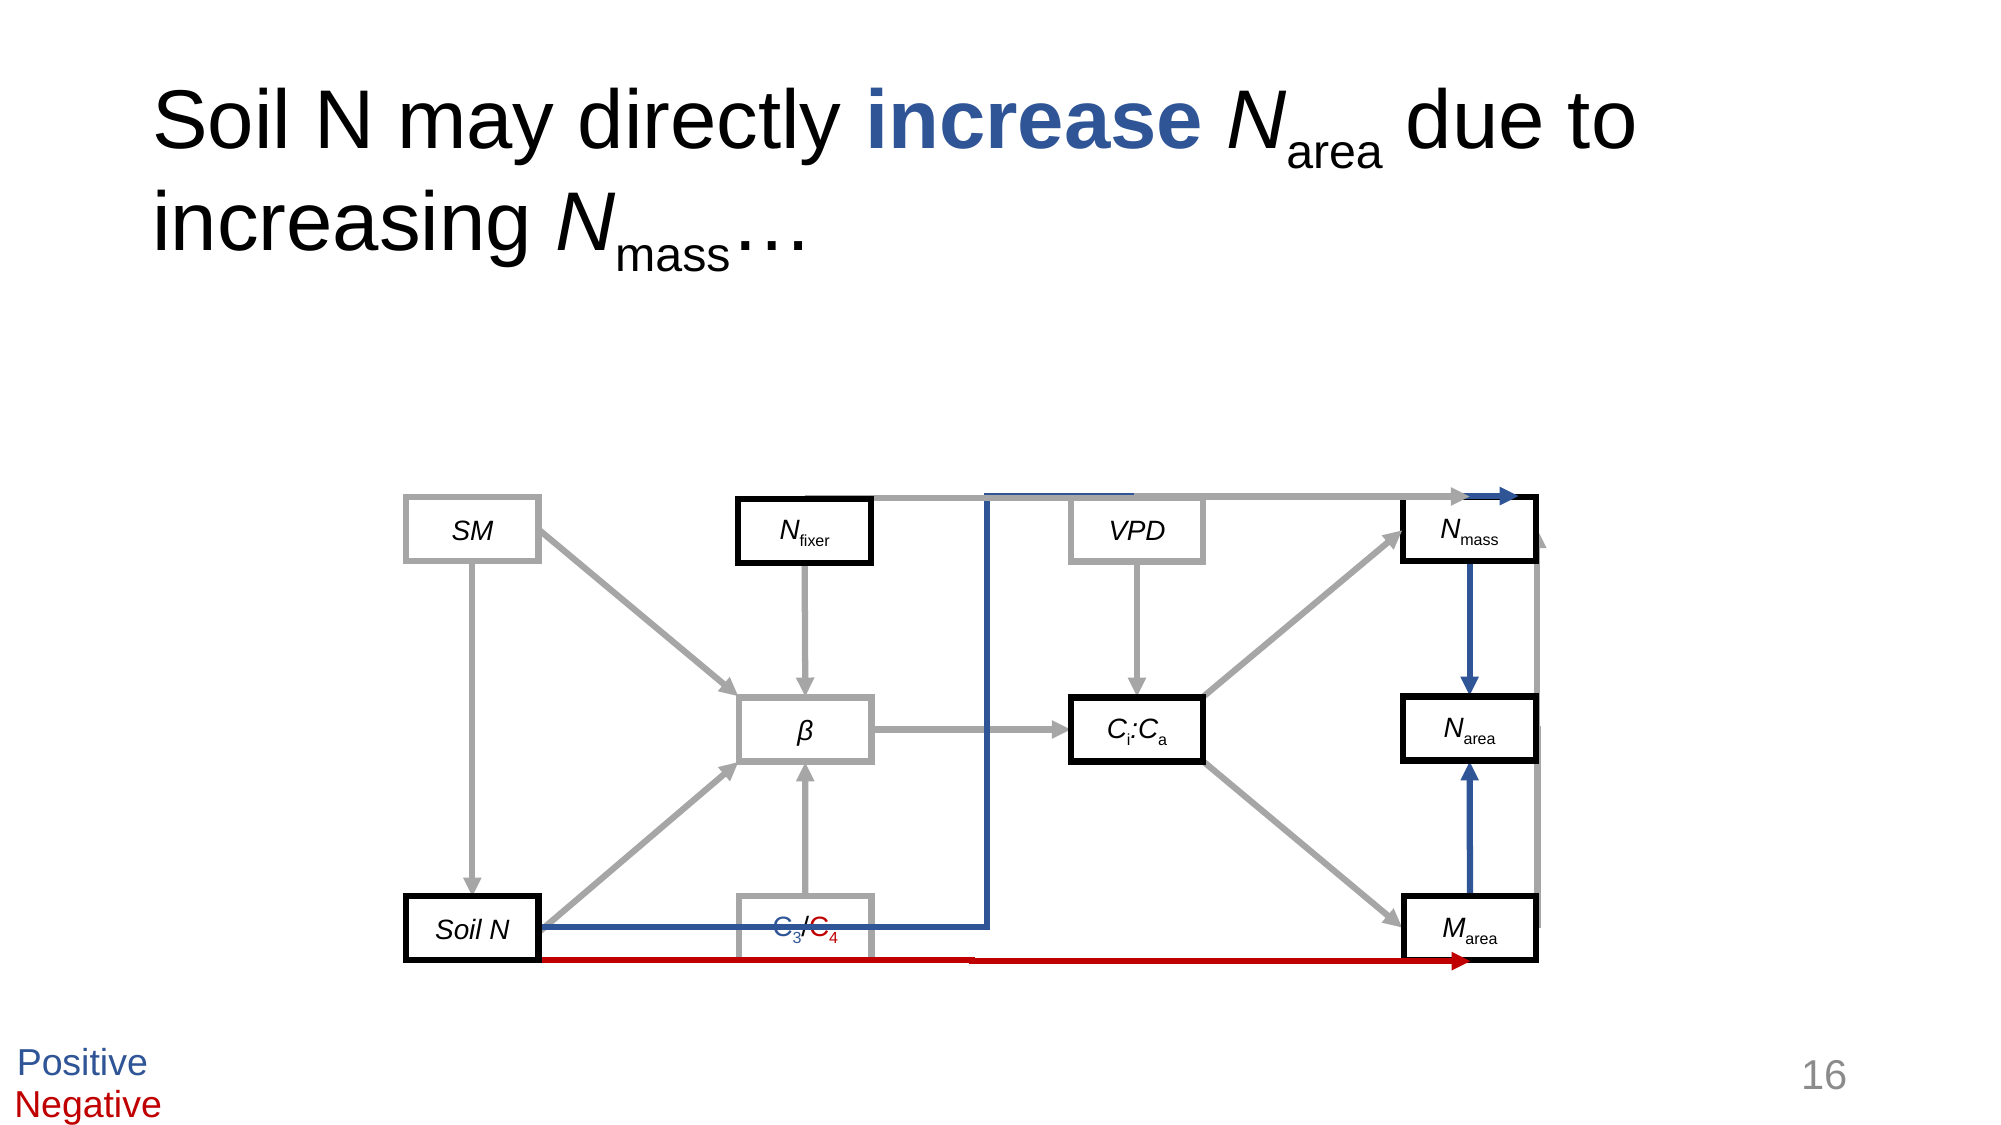

# Soil N may directly increase Narea due to increasing Nmass…
SM
Nmass
VPD
Nfixer

Νarea
β
Ci:Ca
C3/C4
Soil N
Marea
Positive
16
Negative